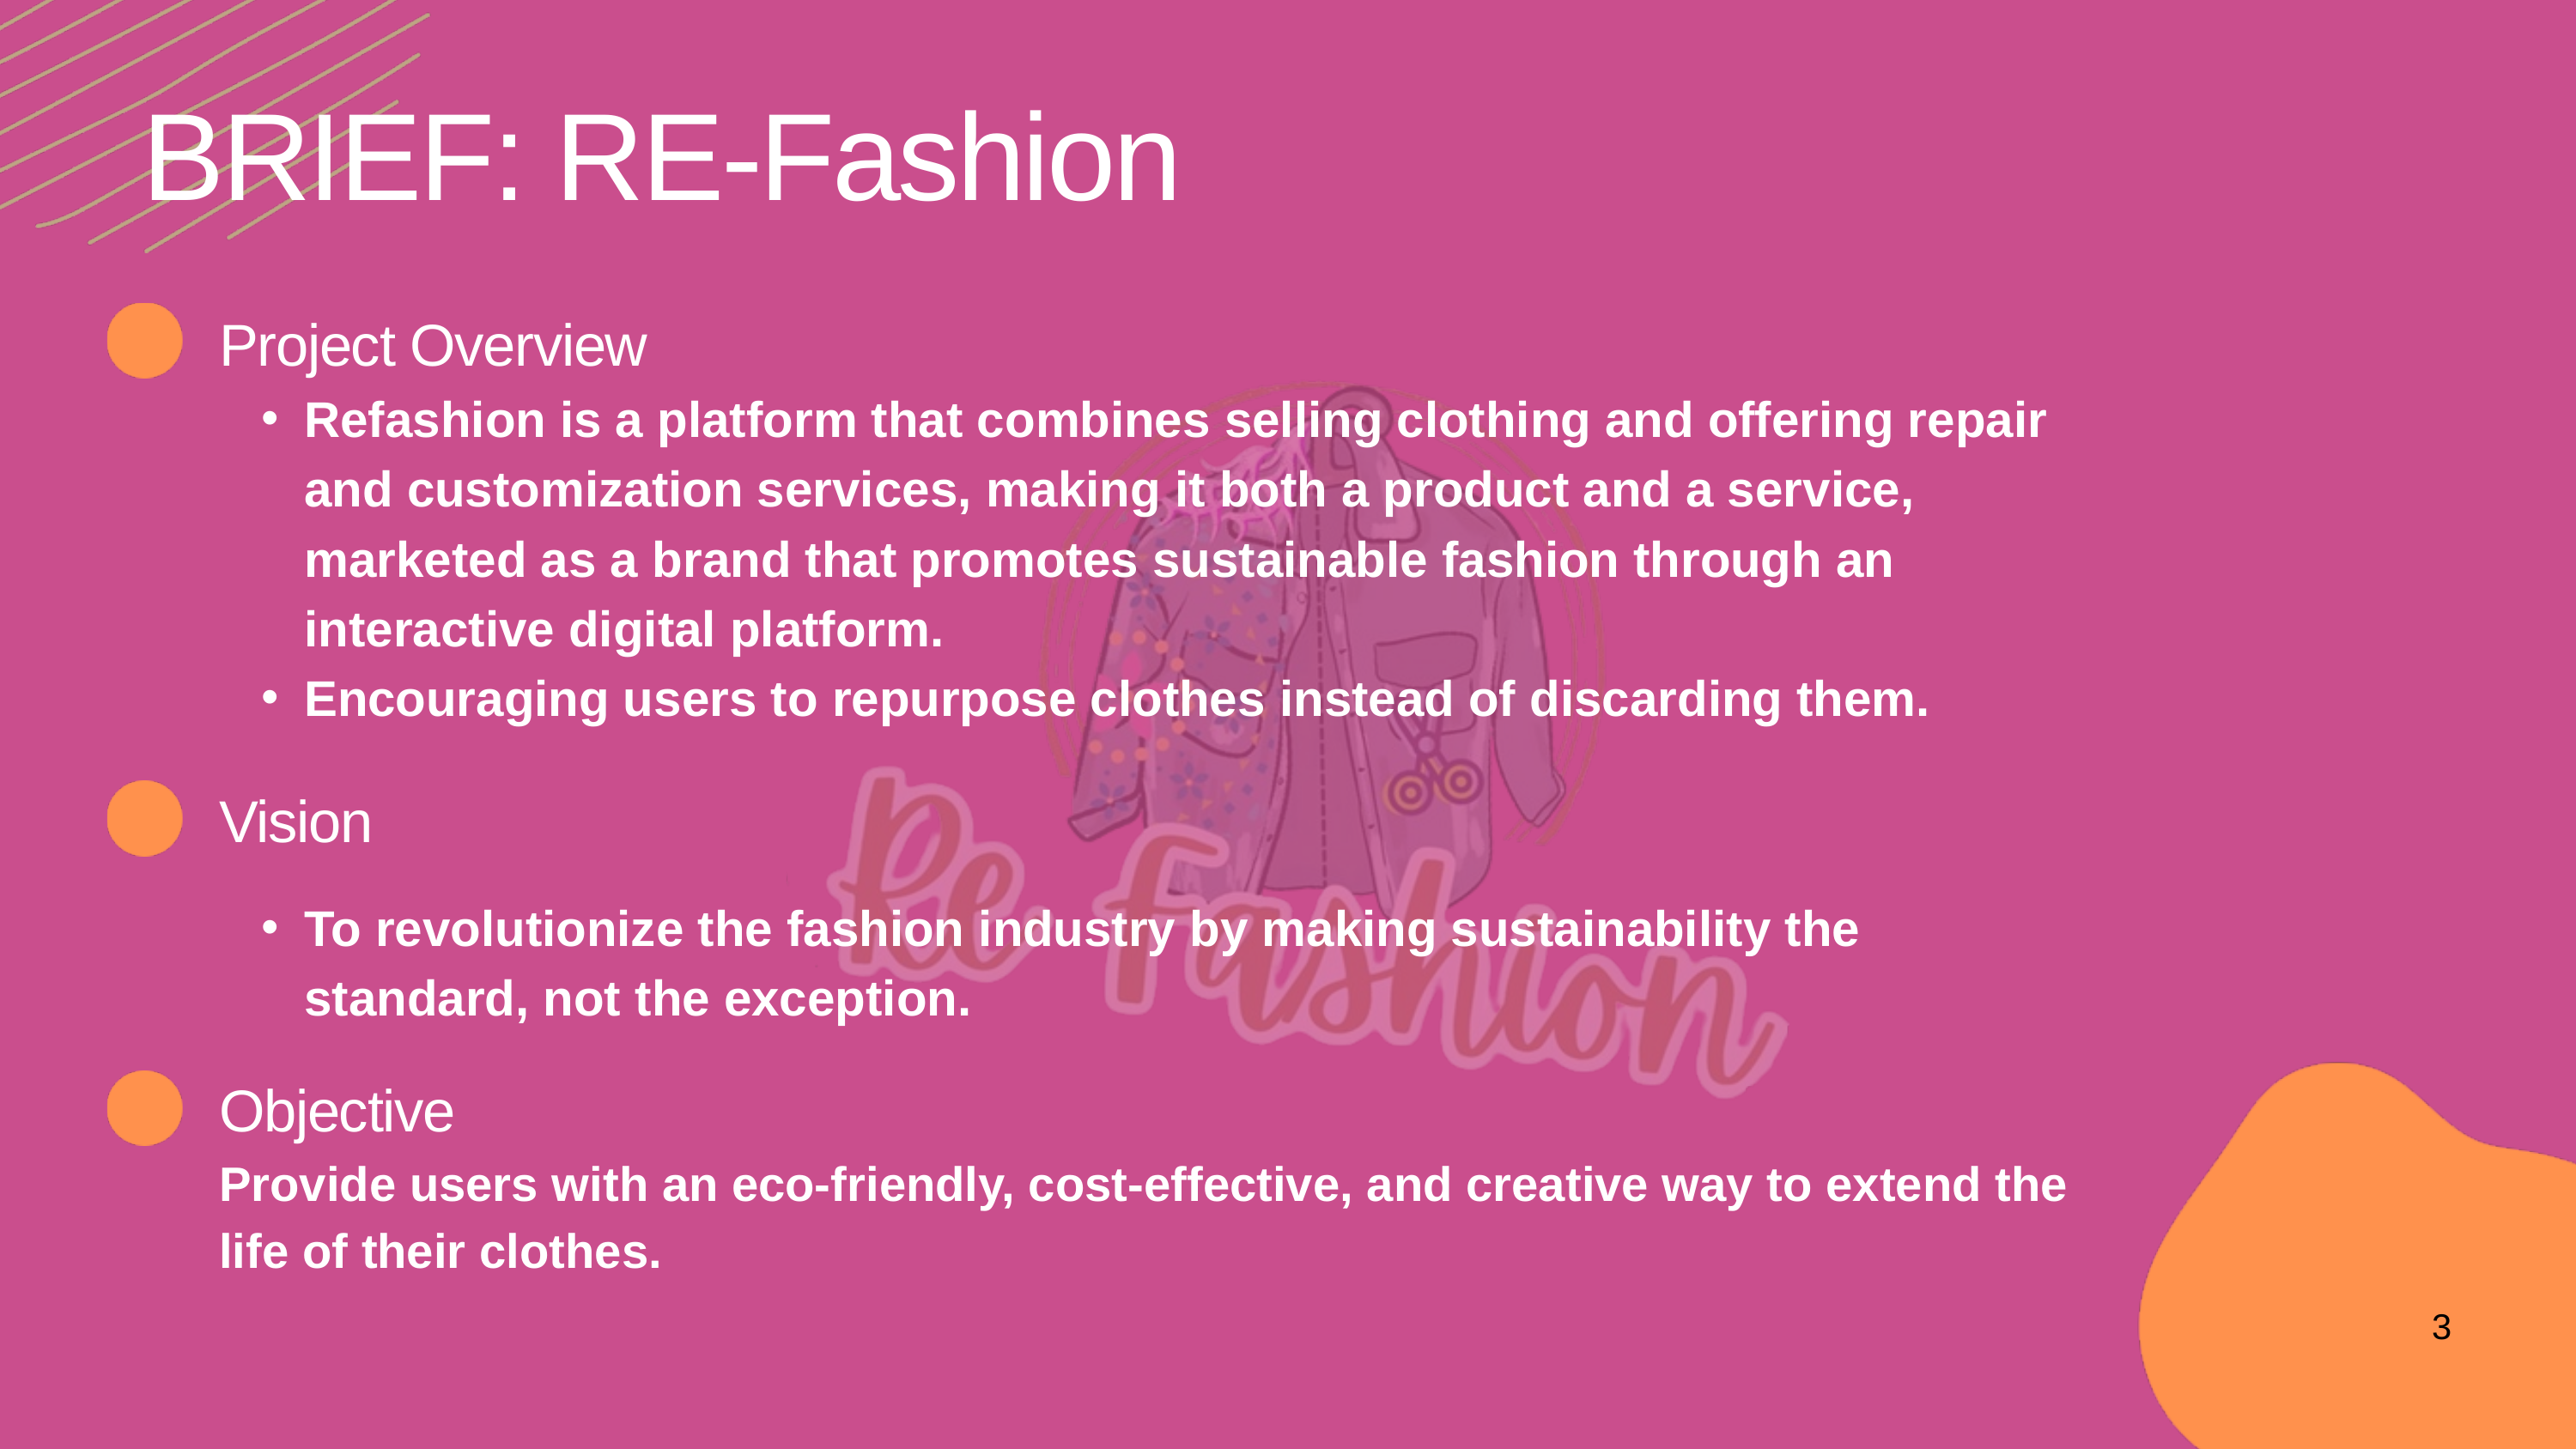

BRIEF: RE-Fashion
Project Overview
Refashion is a platform that combines selling clothing and offering repair and customization services, making it both a product and a service, marketed as a brand that promotes sustainable fashion through an interactive digital platform.
Encouraging users to repurpose clothes instead of discarding them.

Vision

To revolutionize the fashion industry by making sustainability the standard, not the exception.

Objective
Provide users with an eco-friendly, cost-effective, and creative way to extend the life of their clothes.

3